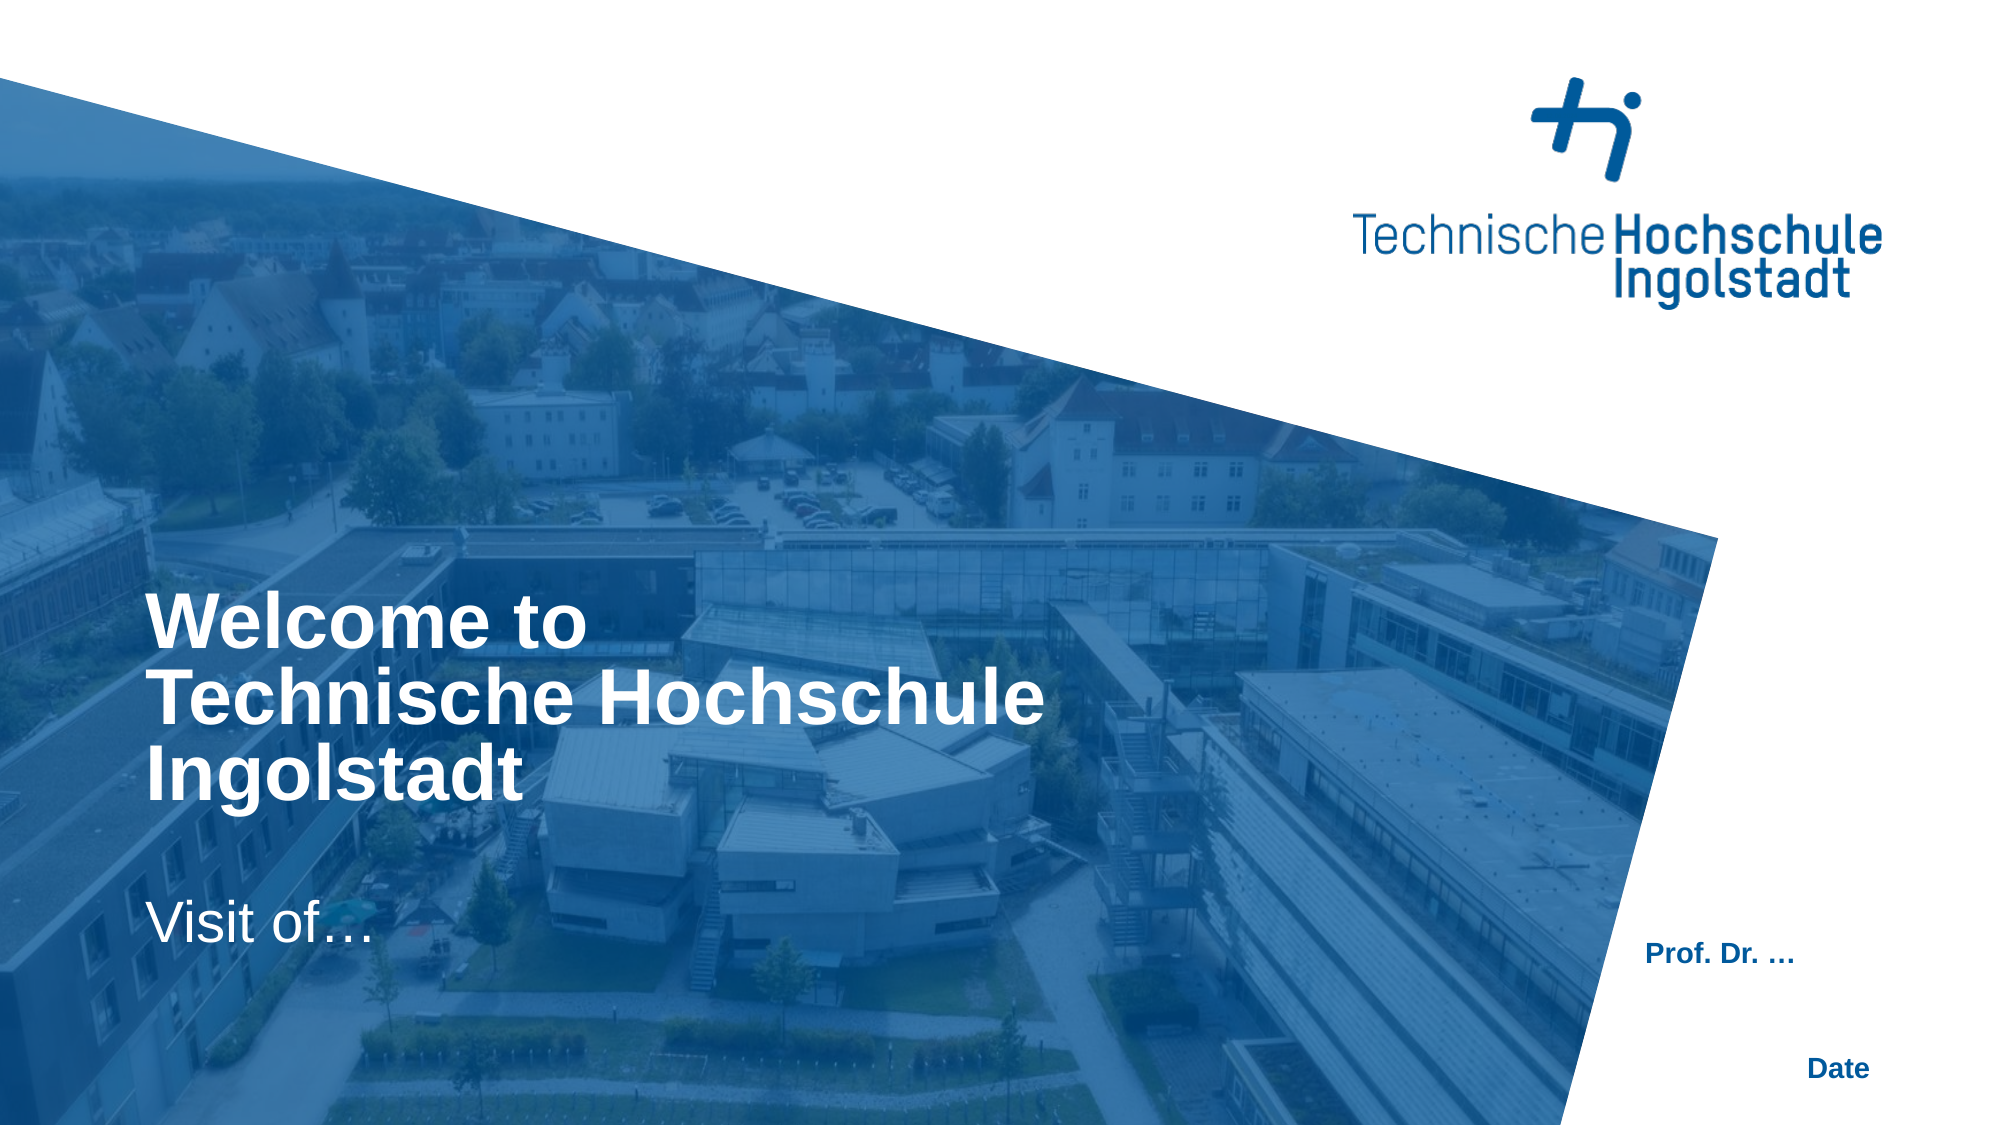

12.06.2024
Welcome to
Technische Hochschule
Ingolstadt

Prof. Dr. …
Visit of…
Date